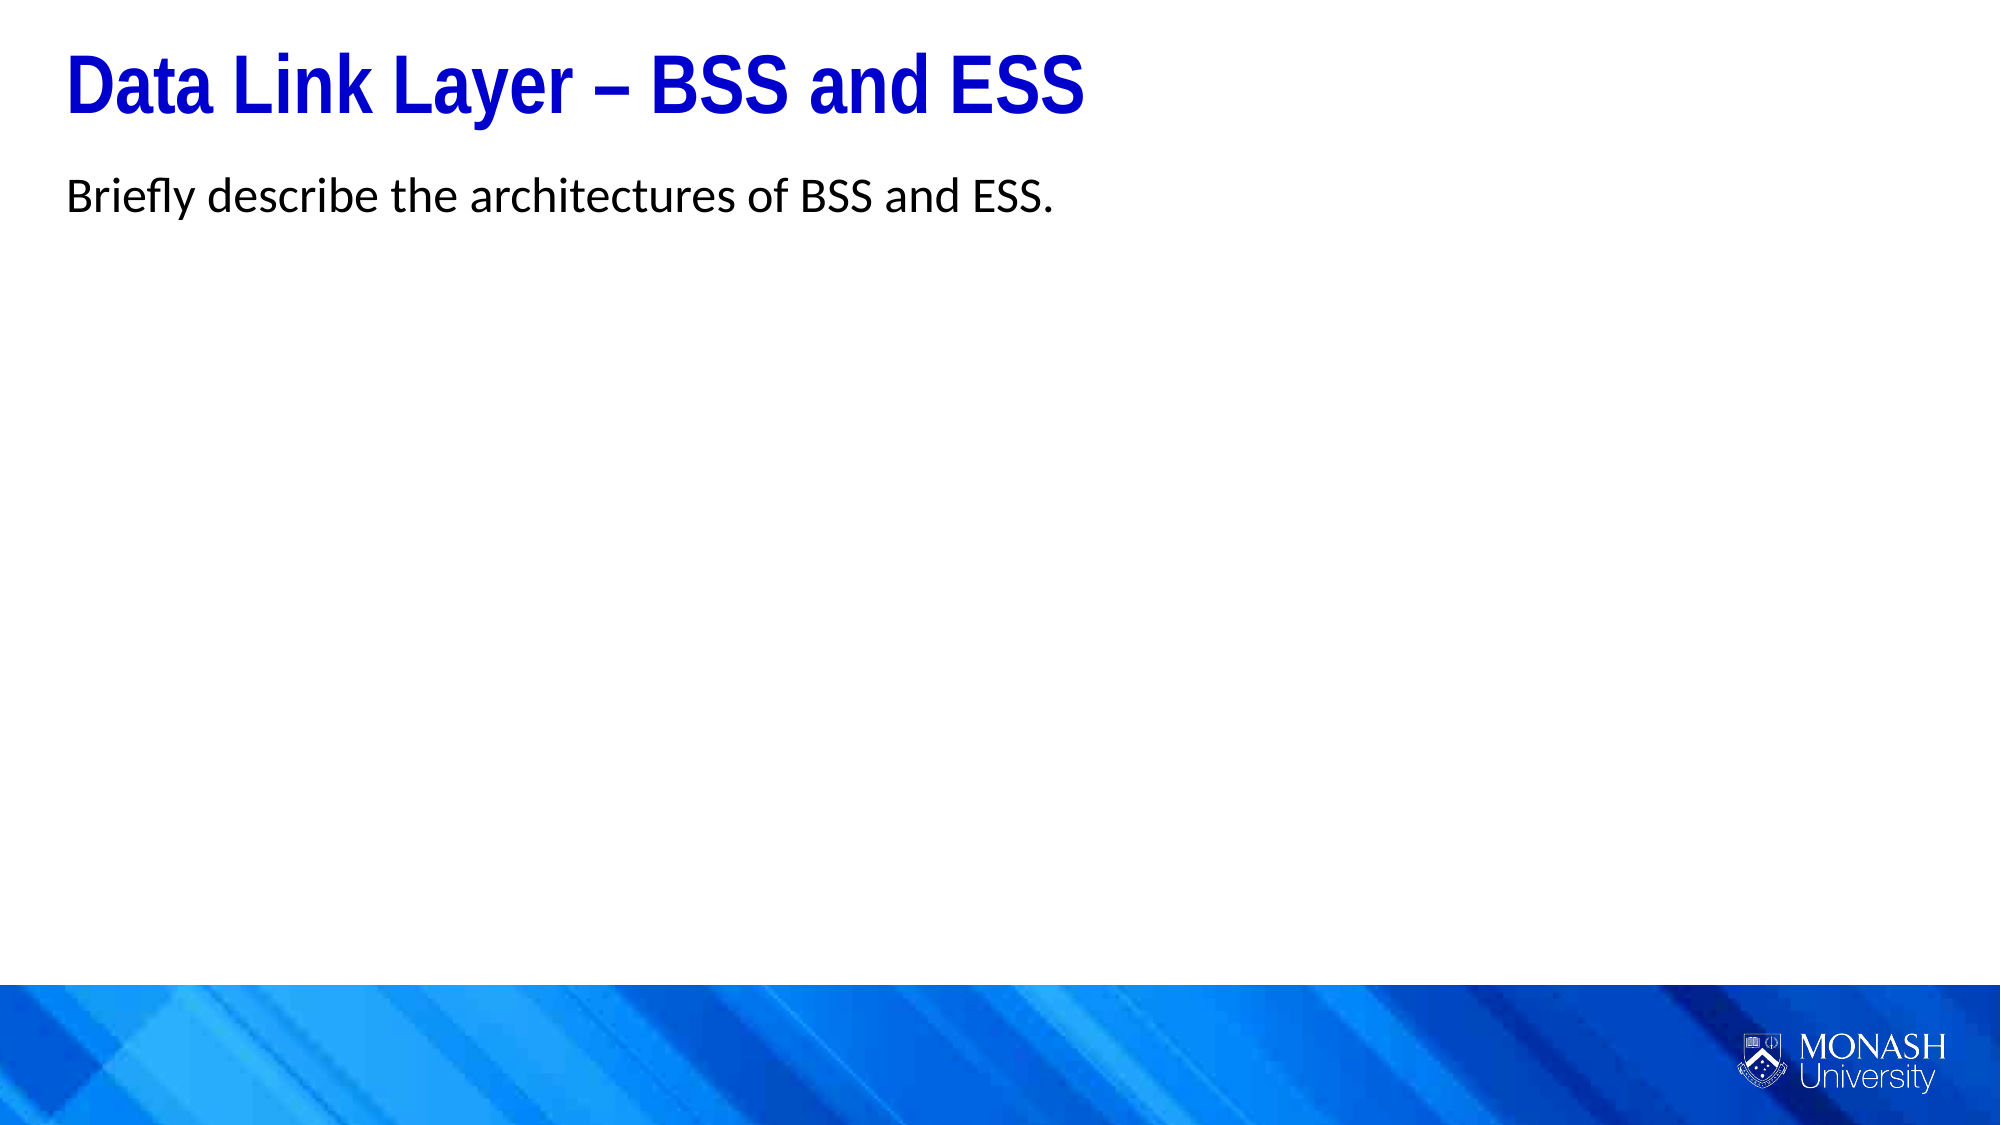

Data Link Layer – BSS and ESS
Briefly describe the architectures of BSS and ESS.